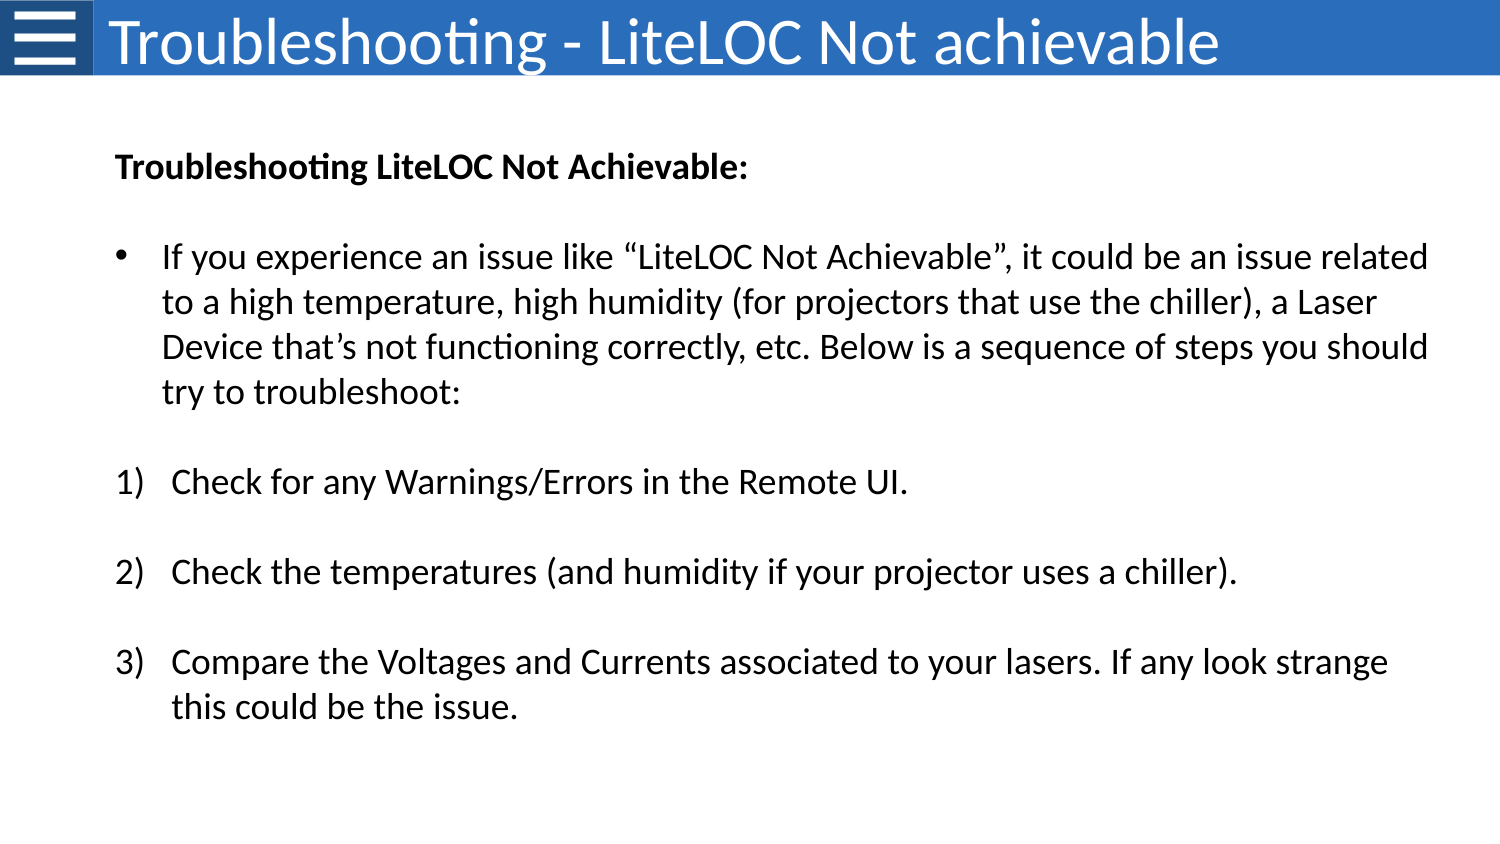

# Troubleshooting - LiteLOC Not achievable
Troubleshooting LiteLOC Not Achievable:

If you experience an issue like “LiteLOC Not Achievable”, it could be an issue related to a high temperature, high humidity (for projectors that use the chiller), a Laser Device that’s not functioning correctly, etc. Below is a sequence of steps you should try to troubleshoot:

Check for any Warnings/Errors in the Remote UI.

Check the temperatures (and humidity if your projector uses a chiller).

Compare the Voltages and Currents associated to your lasers. If any look strange this could be the issue.